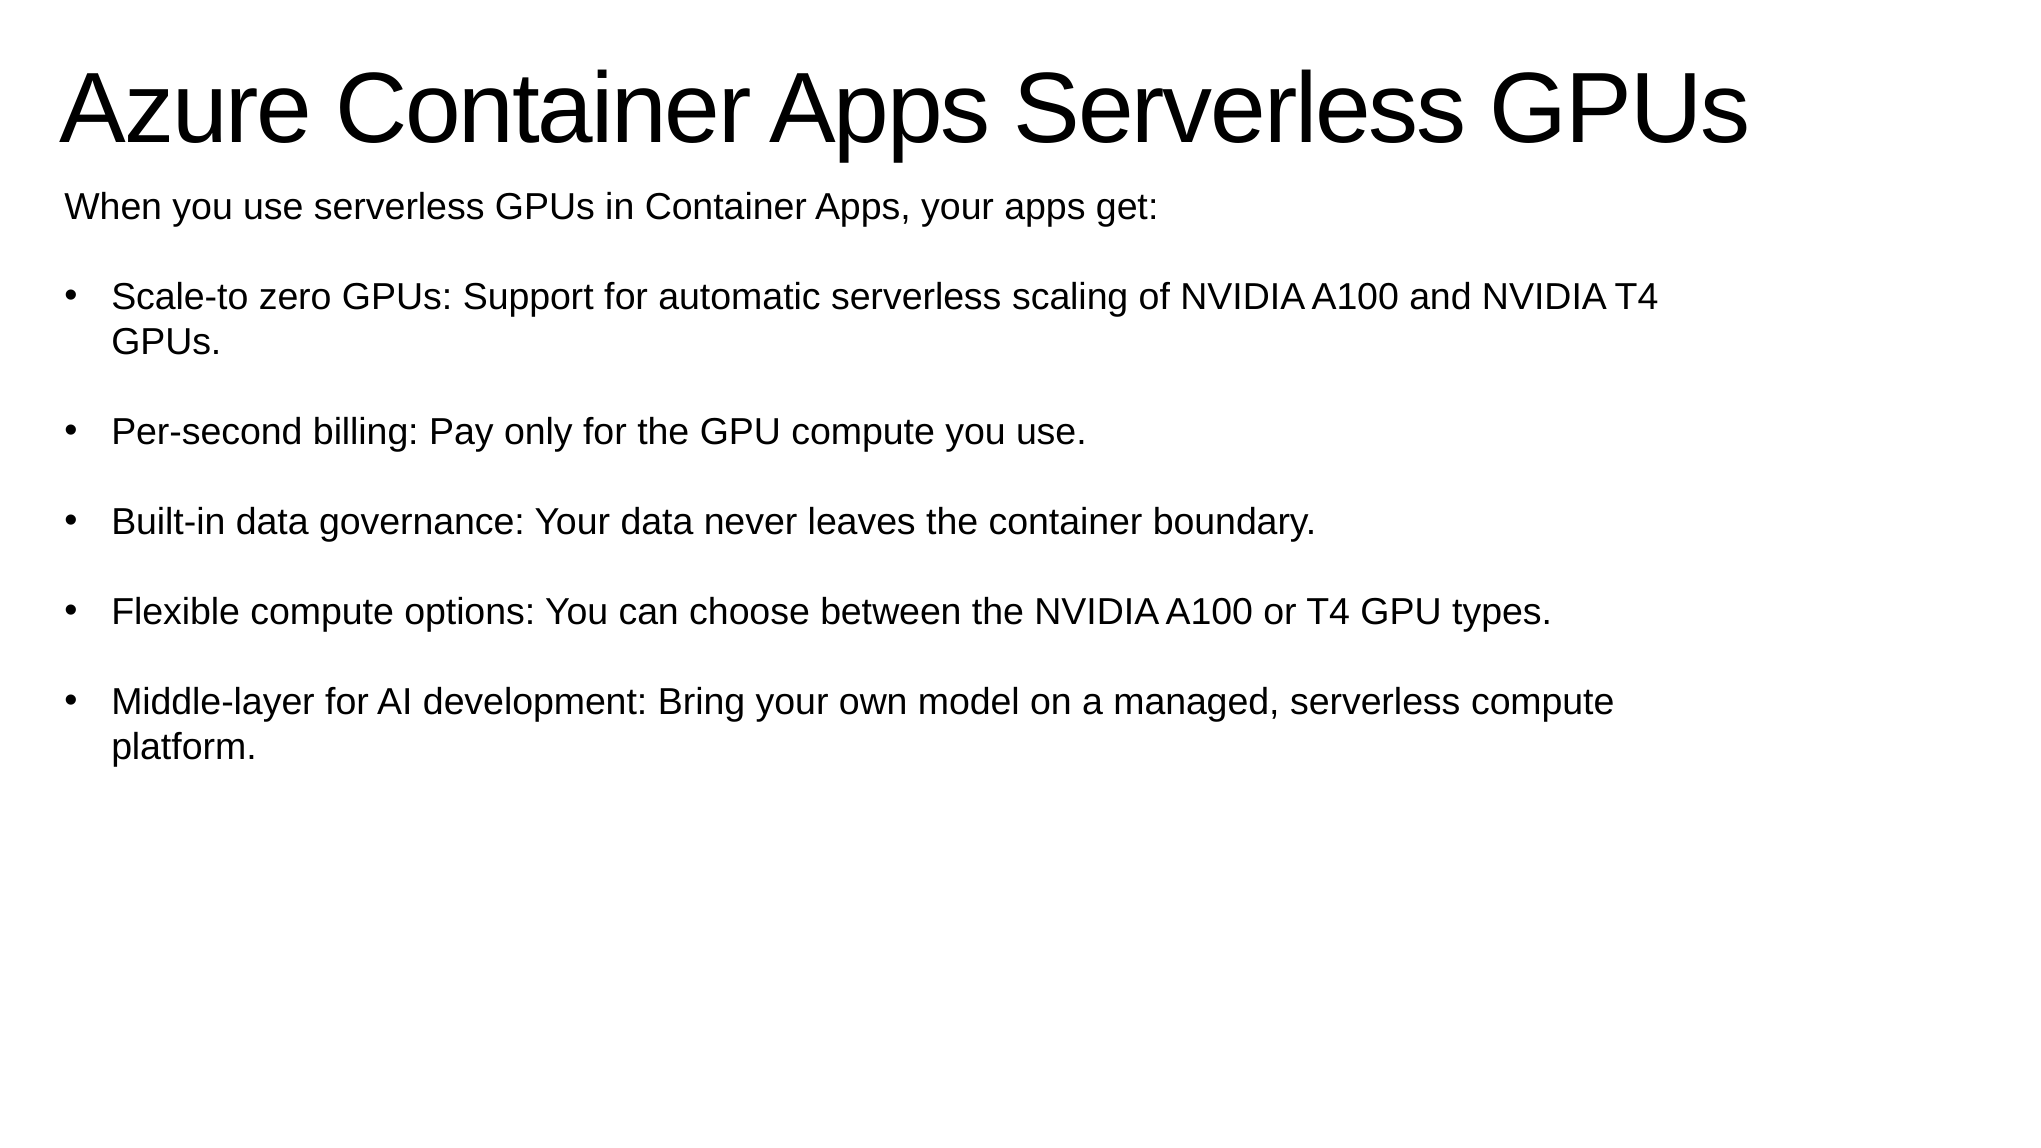

Azure Container Apps Serverless GPUs
When you use serverless GPUs in Container Apps, your apps get:

Scale-to zero GPUs: Support for automatic serverless scaling of NVIDIA A100 and NVIDIA T4 GPUs.

Per-second billing: Pay only for the GPU compute you use.

Built-in data governance: Your data never leaves the container boundary.

Flexible compute options: You can choose between the NVIDIA A100 or T4 GPU types.

Middle-layer for AI development: Bring your own model on a managed, serverless compute platform.